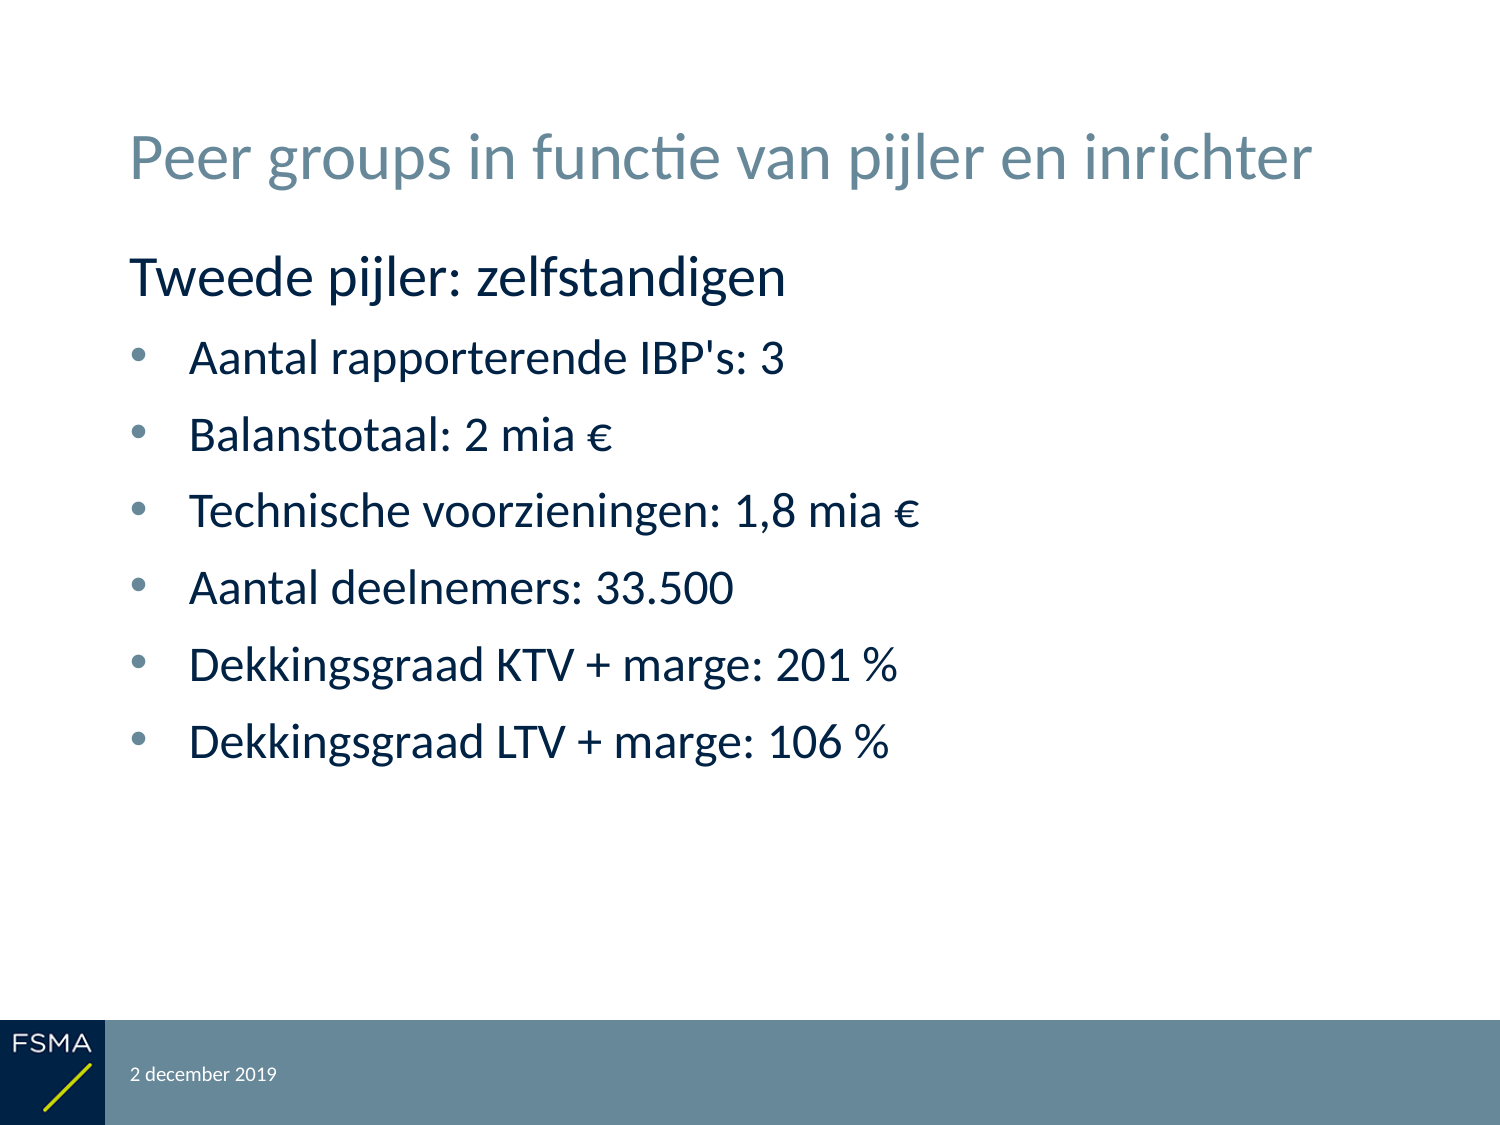

# Peer groups in functie van pijler en inrichter
Tweede pijler: zelfstandigen
Aantal rapporterende IBP's: 3
Balanstotaal: 2 mia €
Technische voorzieningen: 1,8 mia €
Aantal deelnemers: 33.500
Dekkingsgraad KTV + marge: 201 %
Dekkingsgraad LTV + marge: 106 %
2 december 2019
Rapportering over het boekjaar 2018
26